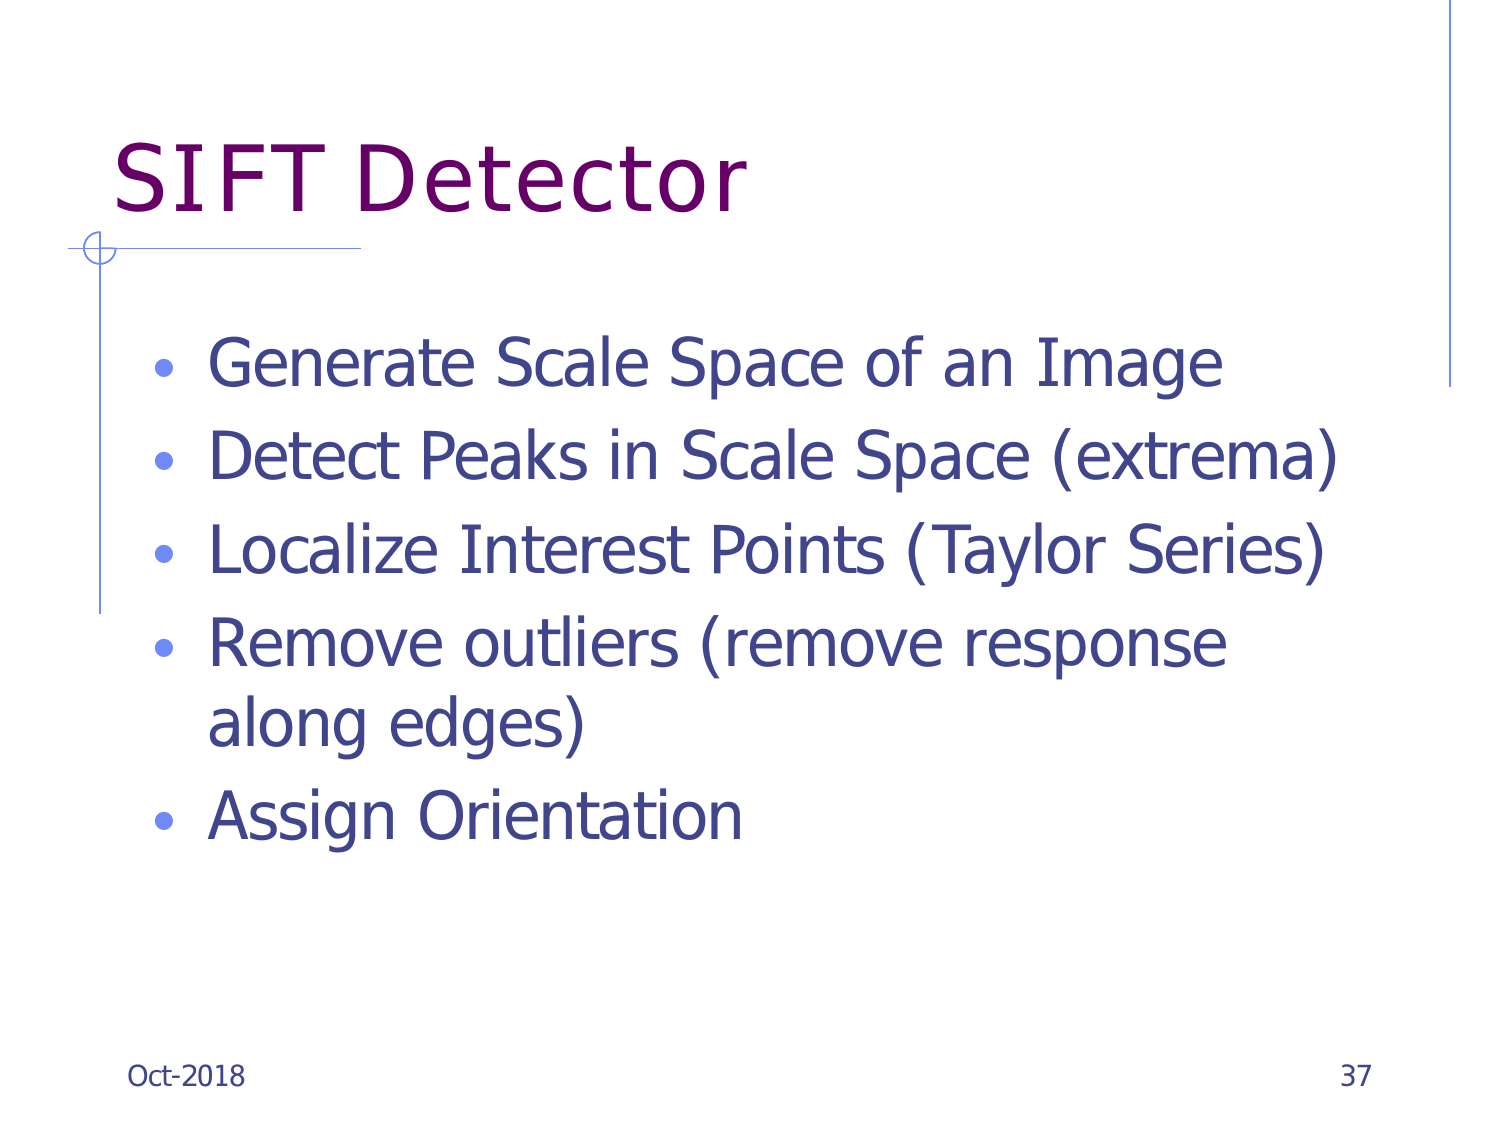

# SIFT Detector
Generate Scale Space of an Image
Detect Peaks in Scale Space (extrema)
Localize Interest Points (Taylor Series)
Remove outliers (remove response along edges)
Assign Orientation
Oct-2018
37